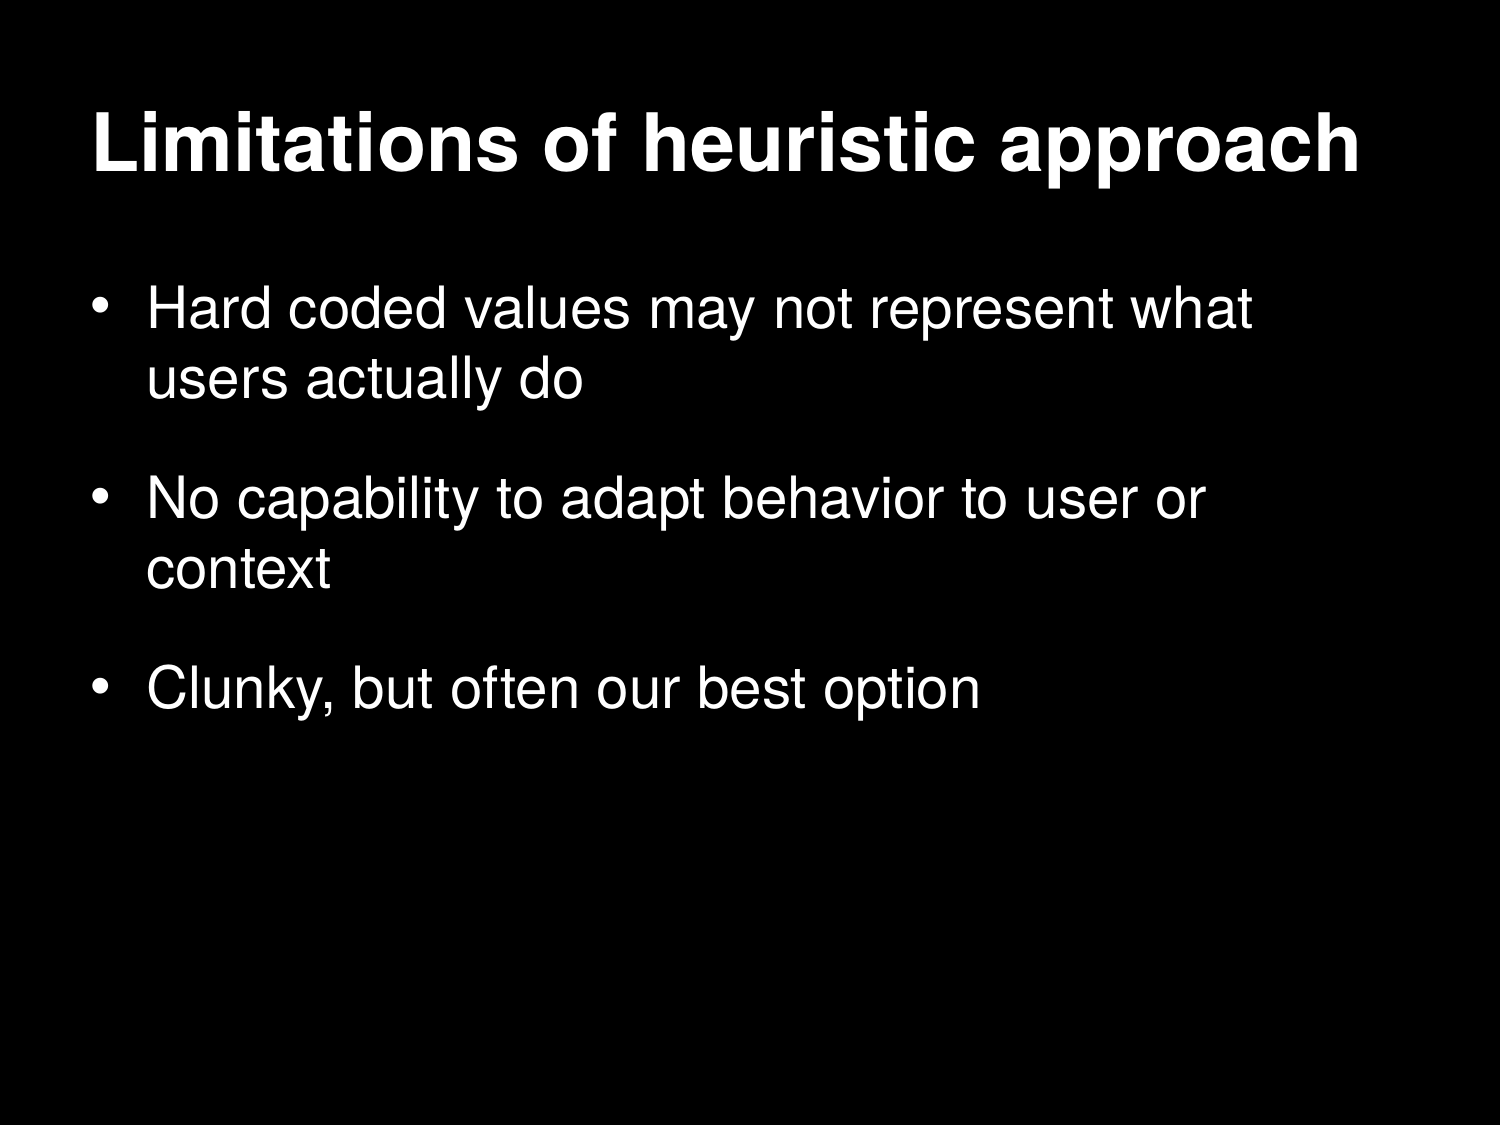

# Limitations of heuristic approach
Hard coded values may not represent what users actually do
No capability to adapt behavior to user or context
Clunky, but often our best option